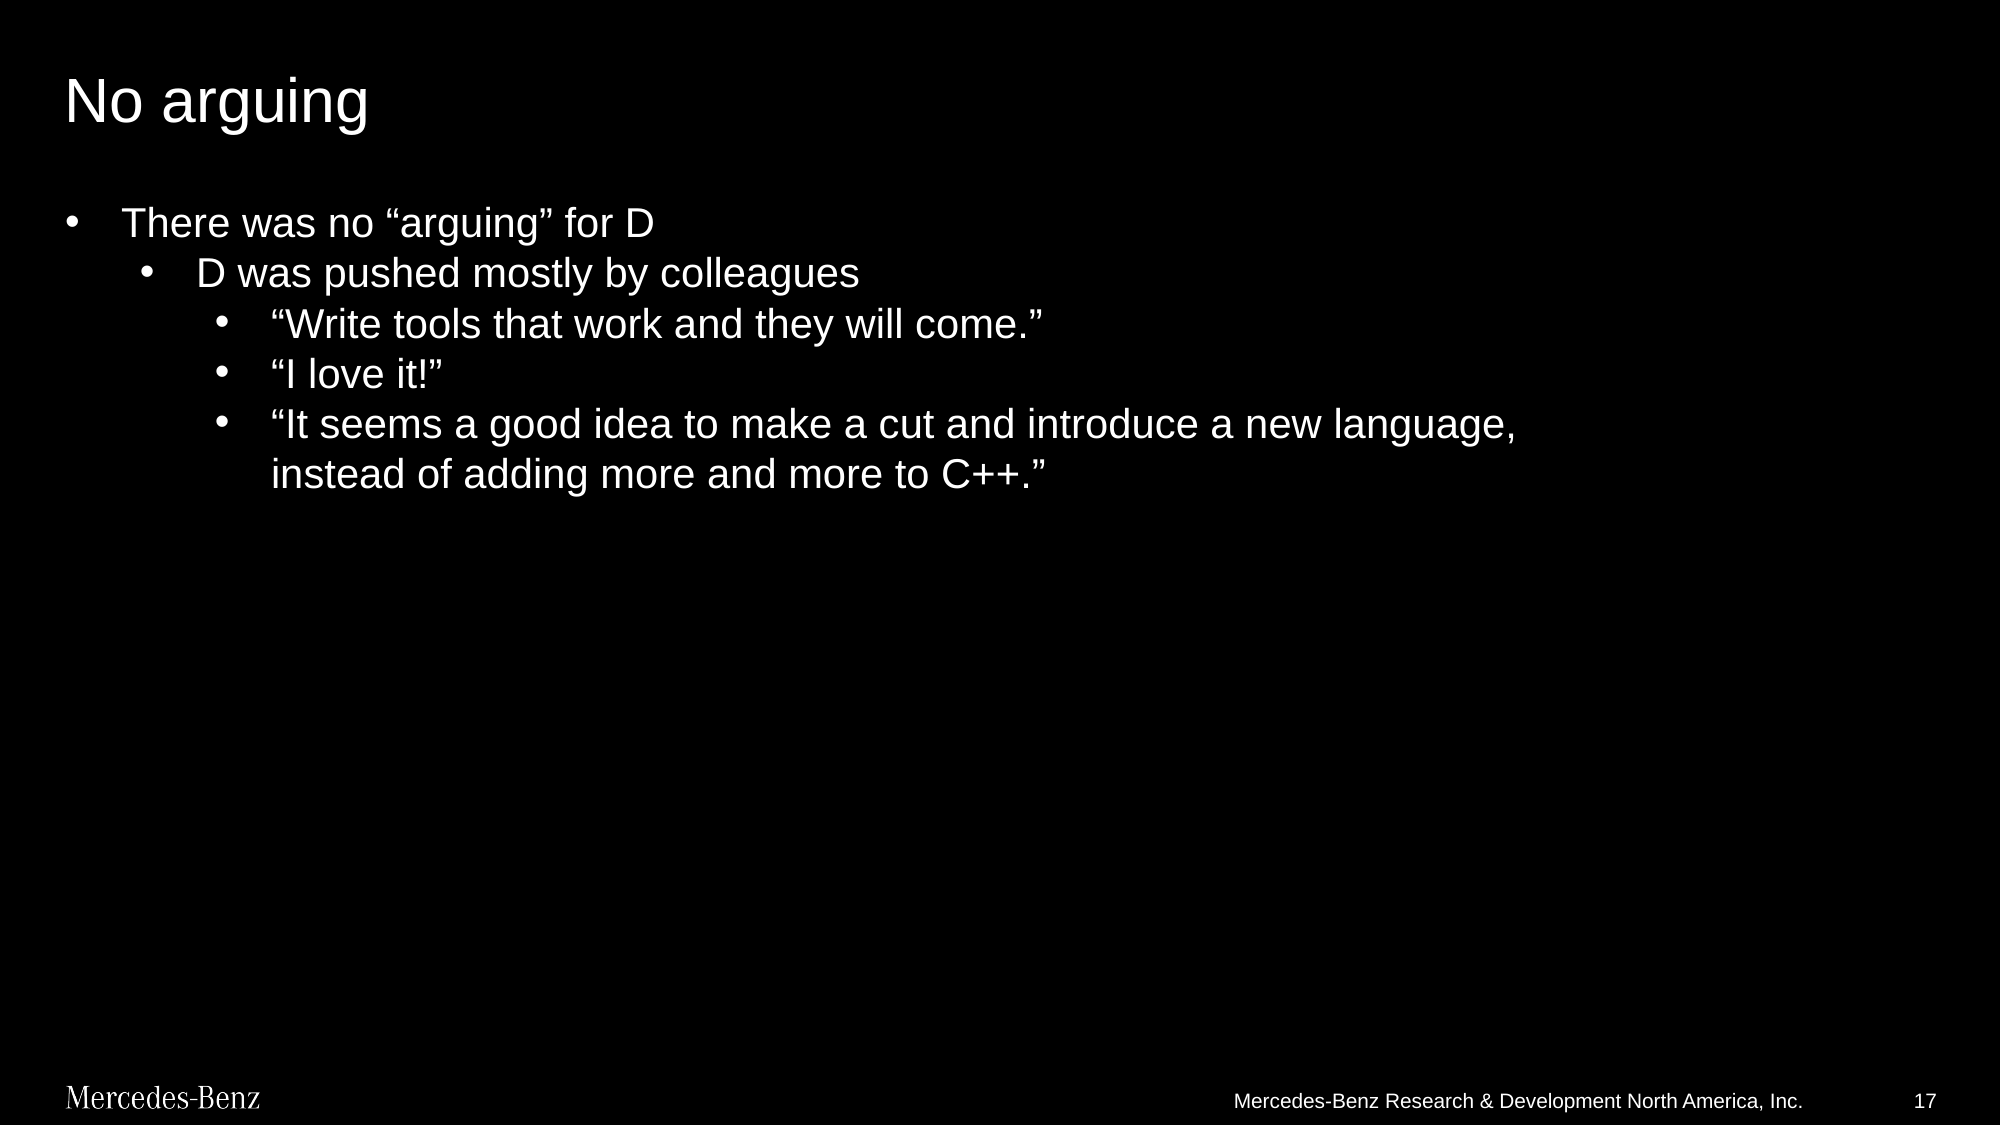

# No arguing
There was no “arguing” for D
D was pushed mostly by colleagues
“Write tools that work and they will come.”
“I love it!”
“It seems a good idea to make a cut and introduce a new language, instead of adding more and more to C++.”

Mercedes-Benz Research & Development North America, Inc.
17